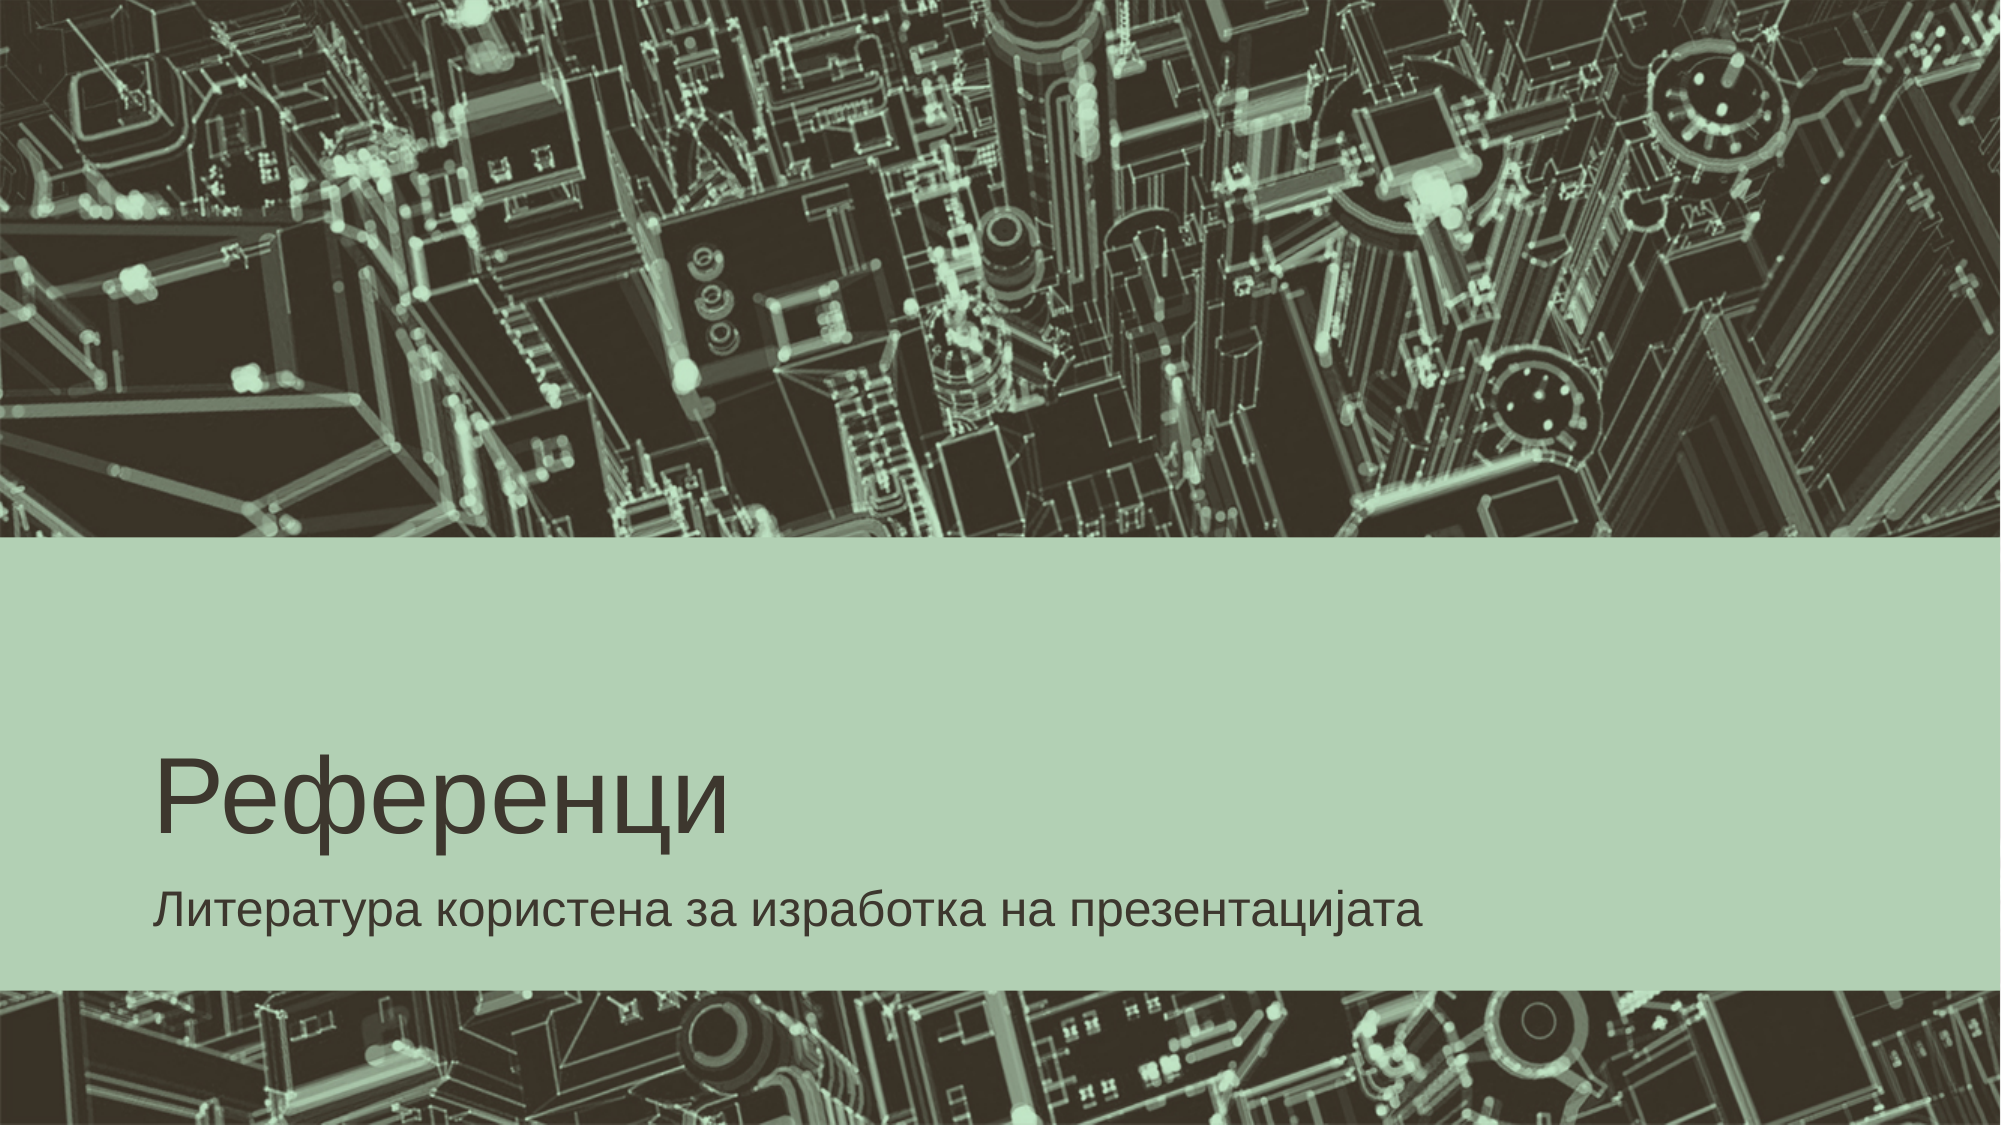

# Референци
Литература користена за изработка на презентацијата